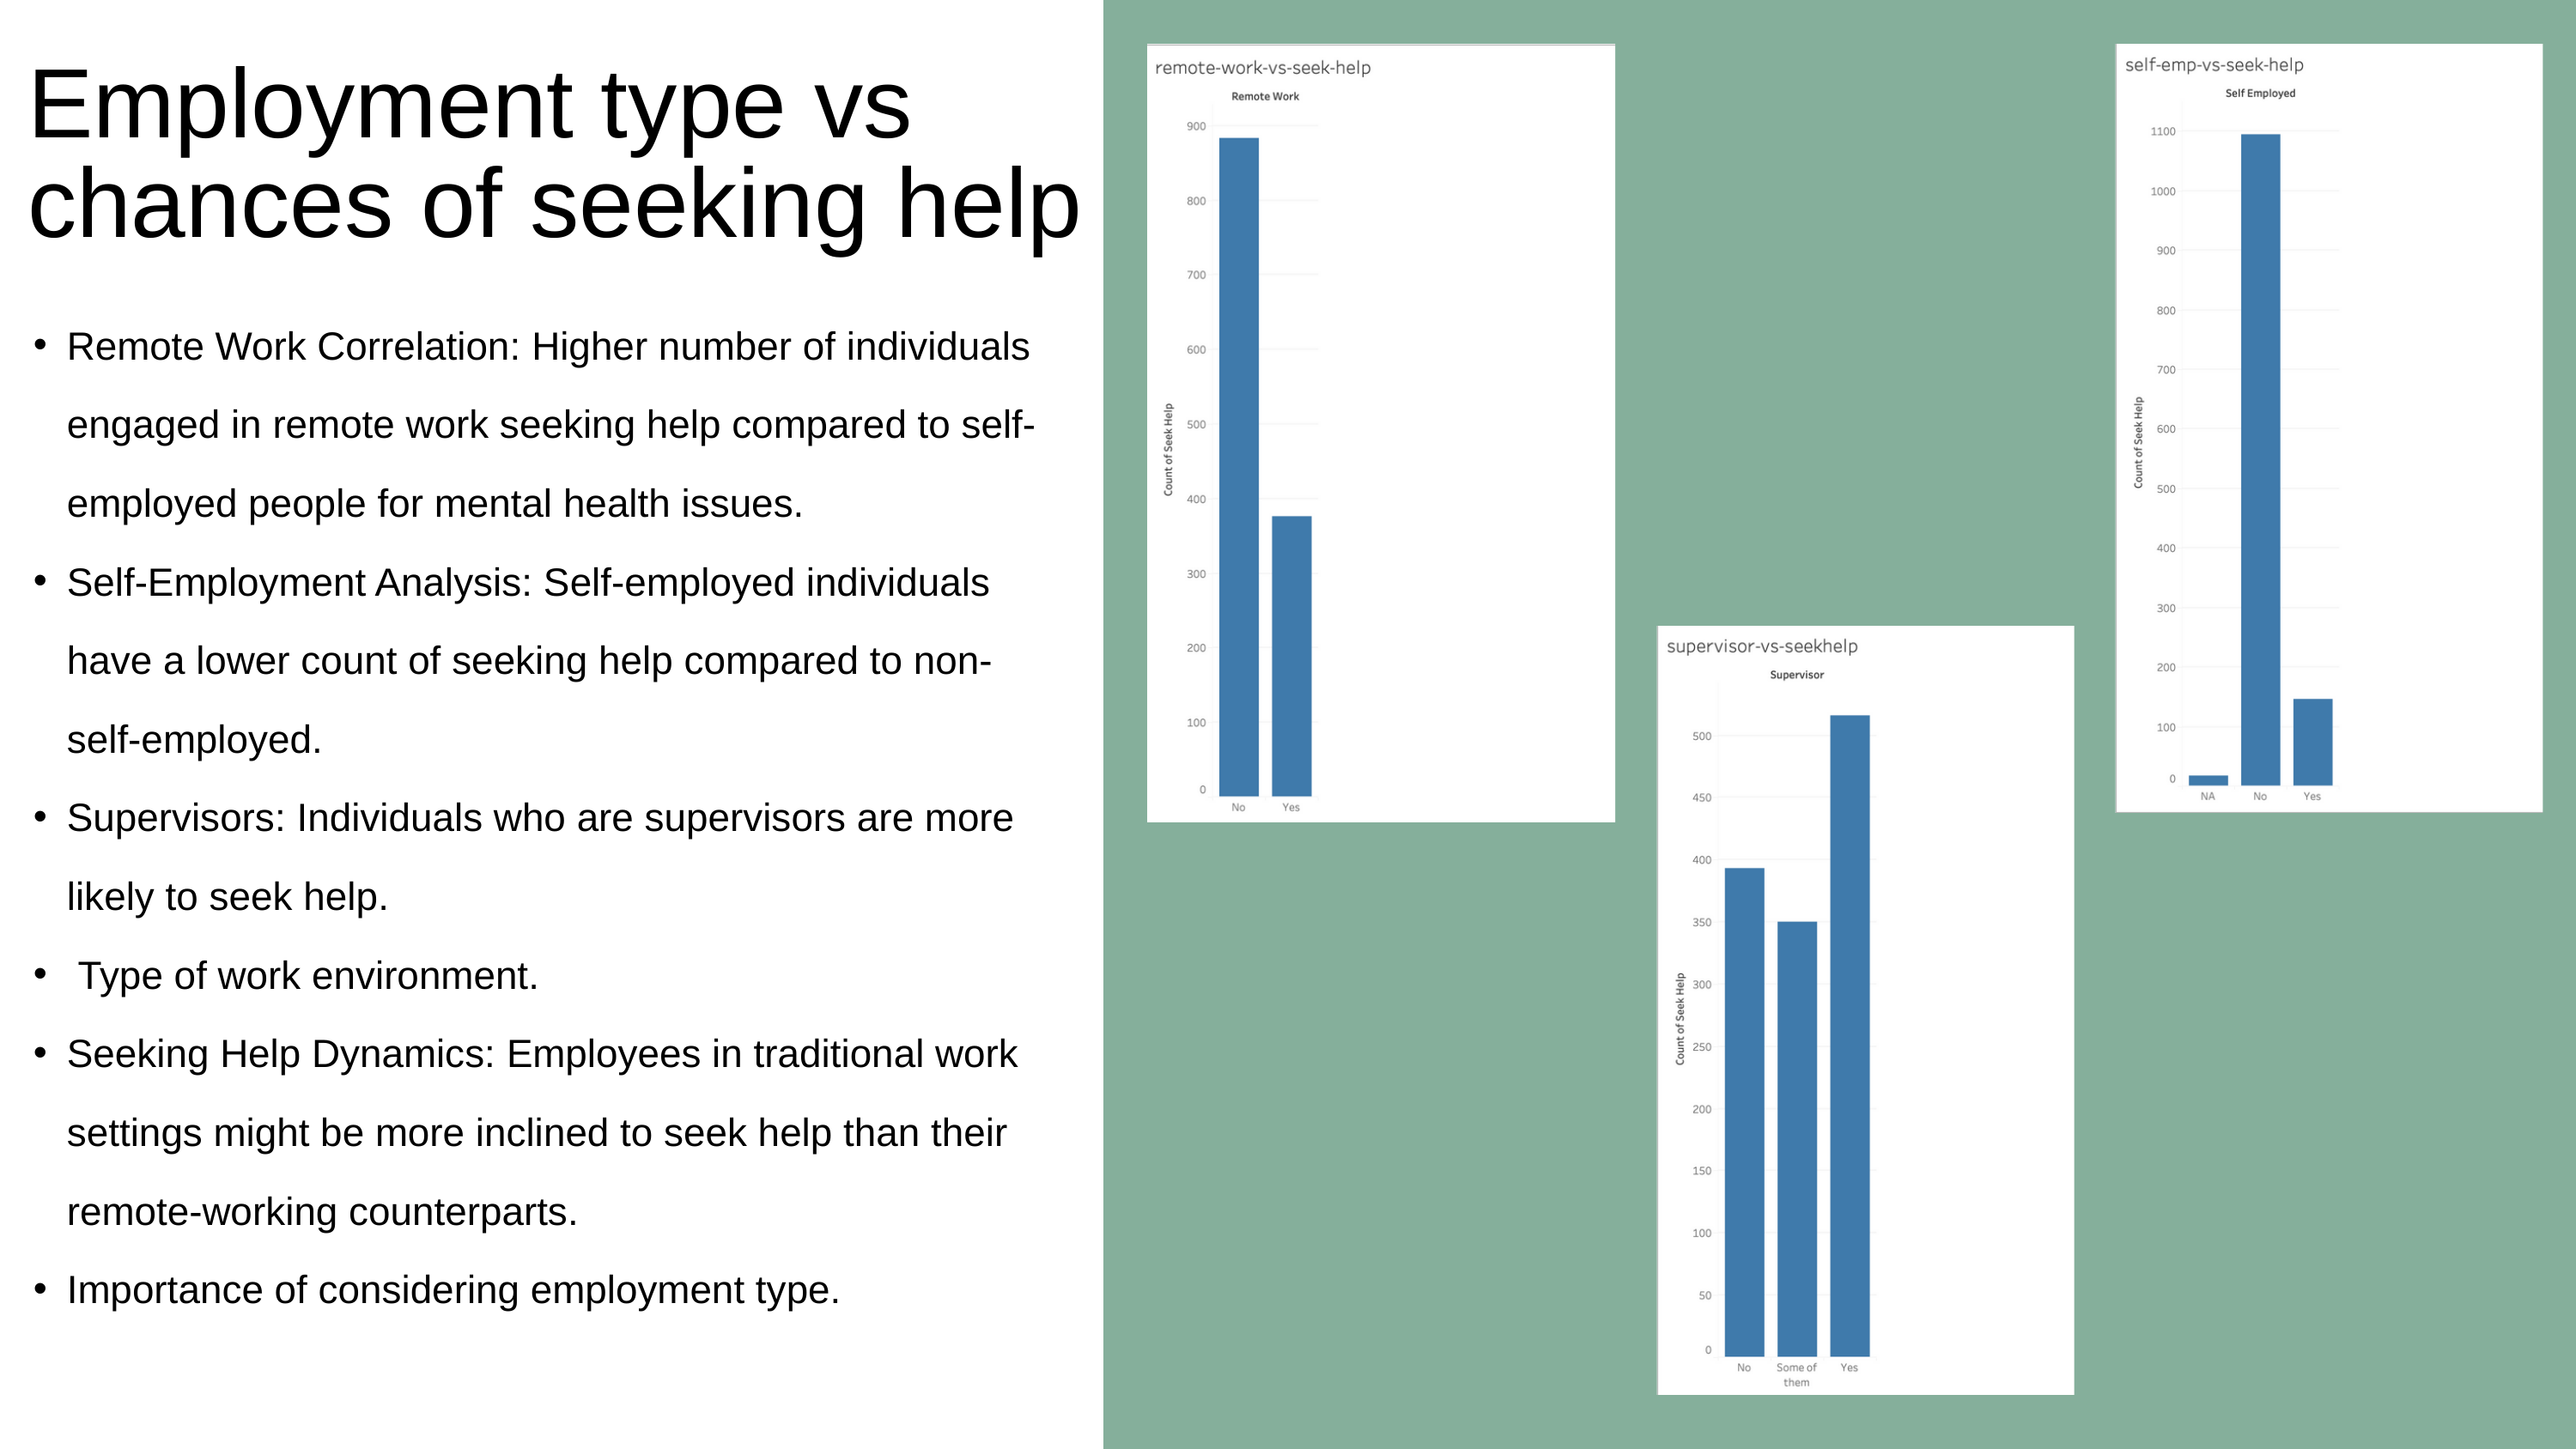

Employment type vs chances of seeking help
Remote Work Correlation: Higher number of individuals engaged in remote work seeking help compared to self-employed people for mental health issues.
Self-Employment Analysis: Self-employed individuals have a lower count of seeking help compared to non-self-employed.
Supervisors: Individuals who are supervisors are more likely to seek help.
 Type of work environment.
Seeking Help Dynamics: Employees in traditional work settings might be more inclined to seek help than their remote-working counterparts.
Importance of considering employment type.